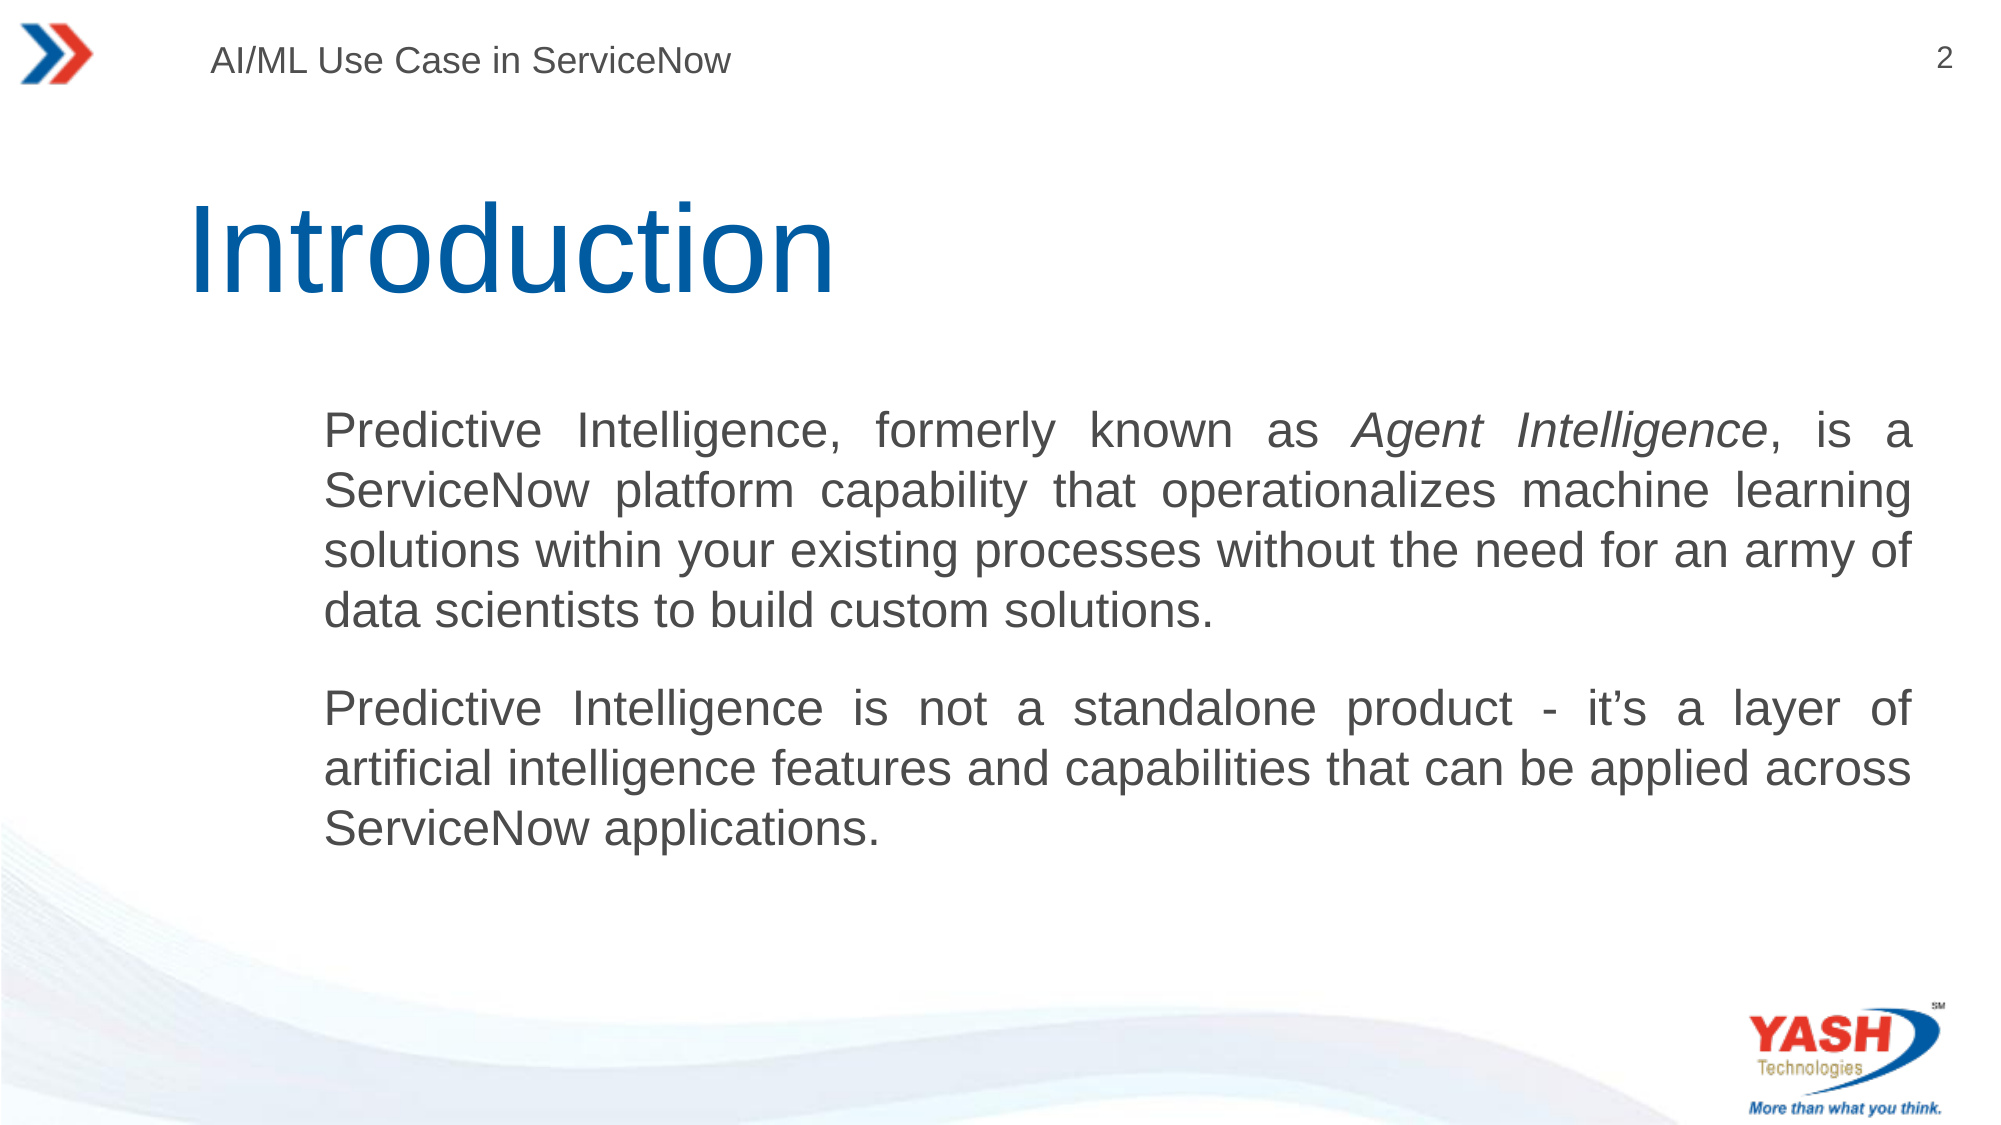

AI/ML Use Case in ServiceNow
# Introduction
Predictive Intelligence, formerly known as Agent Intelligence, is a ServiceNow platform capability that operationalizes machine learning solutions within your existing processes without the need for an army of data scientists to build custom solutions.
Predictive Intelligence is not a standalone product - it’s a layer of artificial intelligence features and capabilities that can be applied across ServiceNow applications.